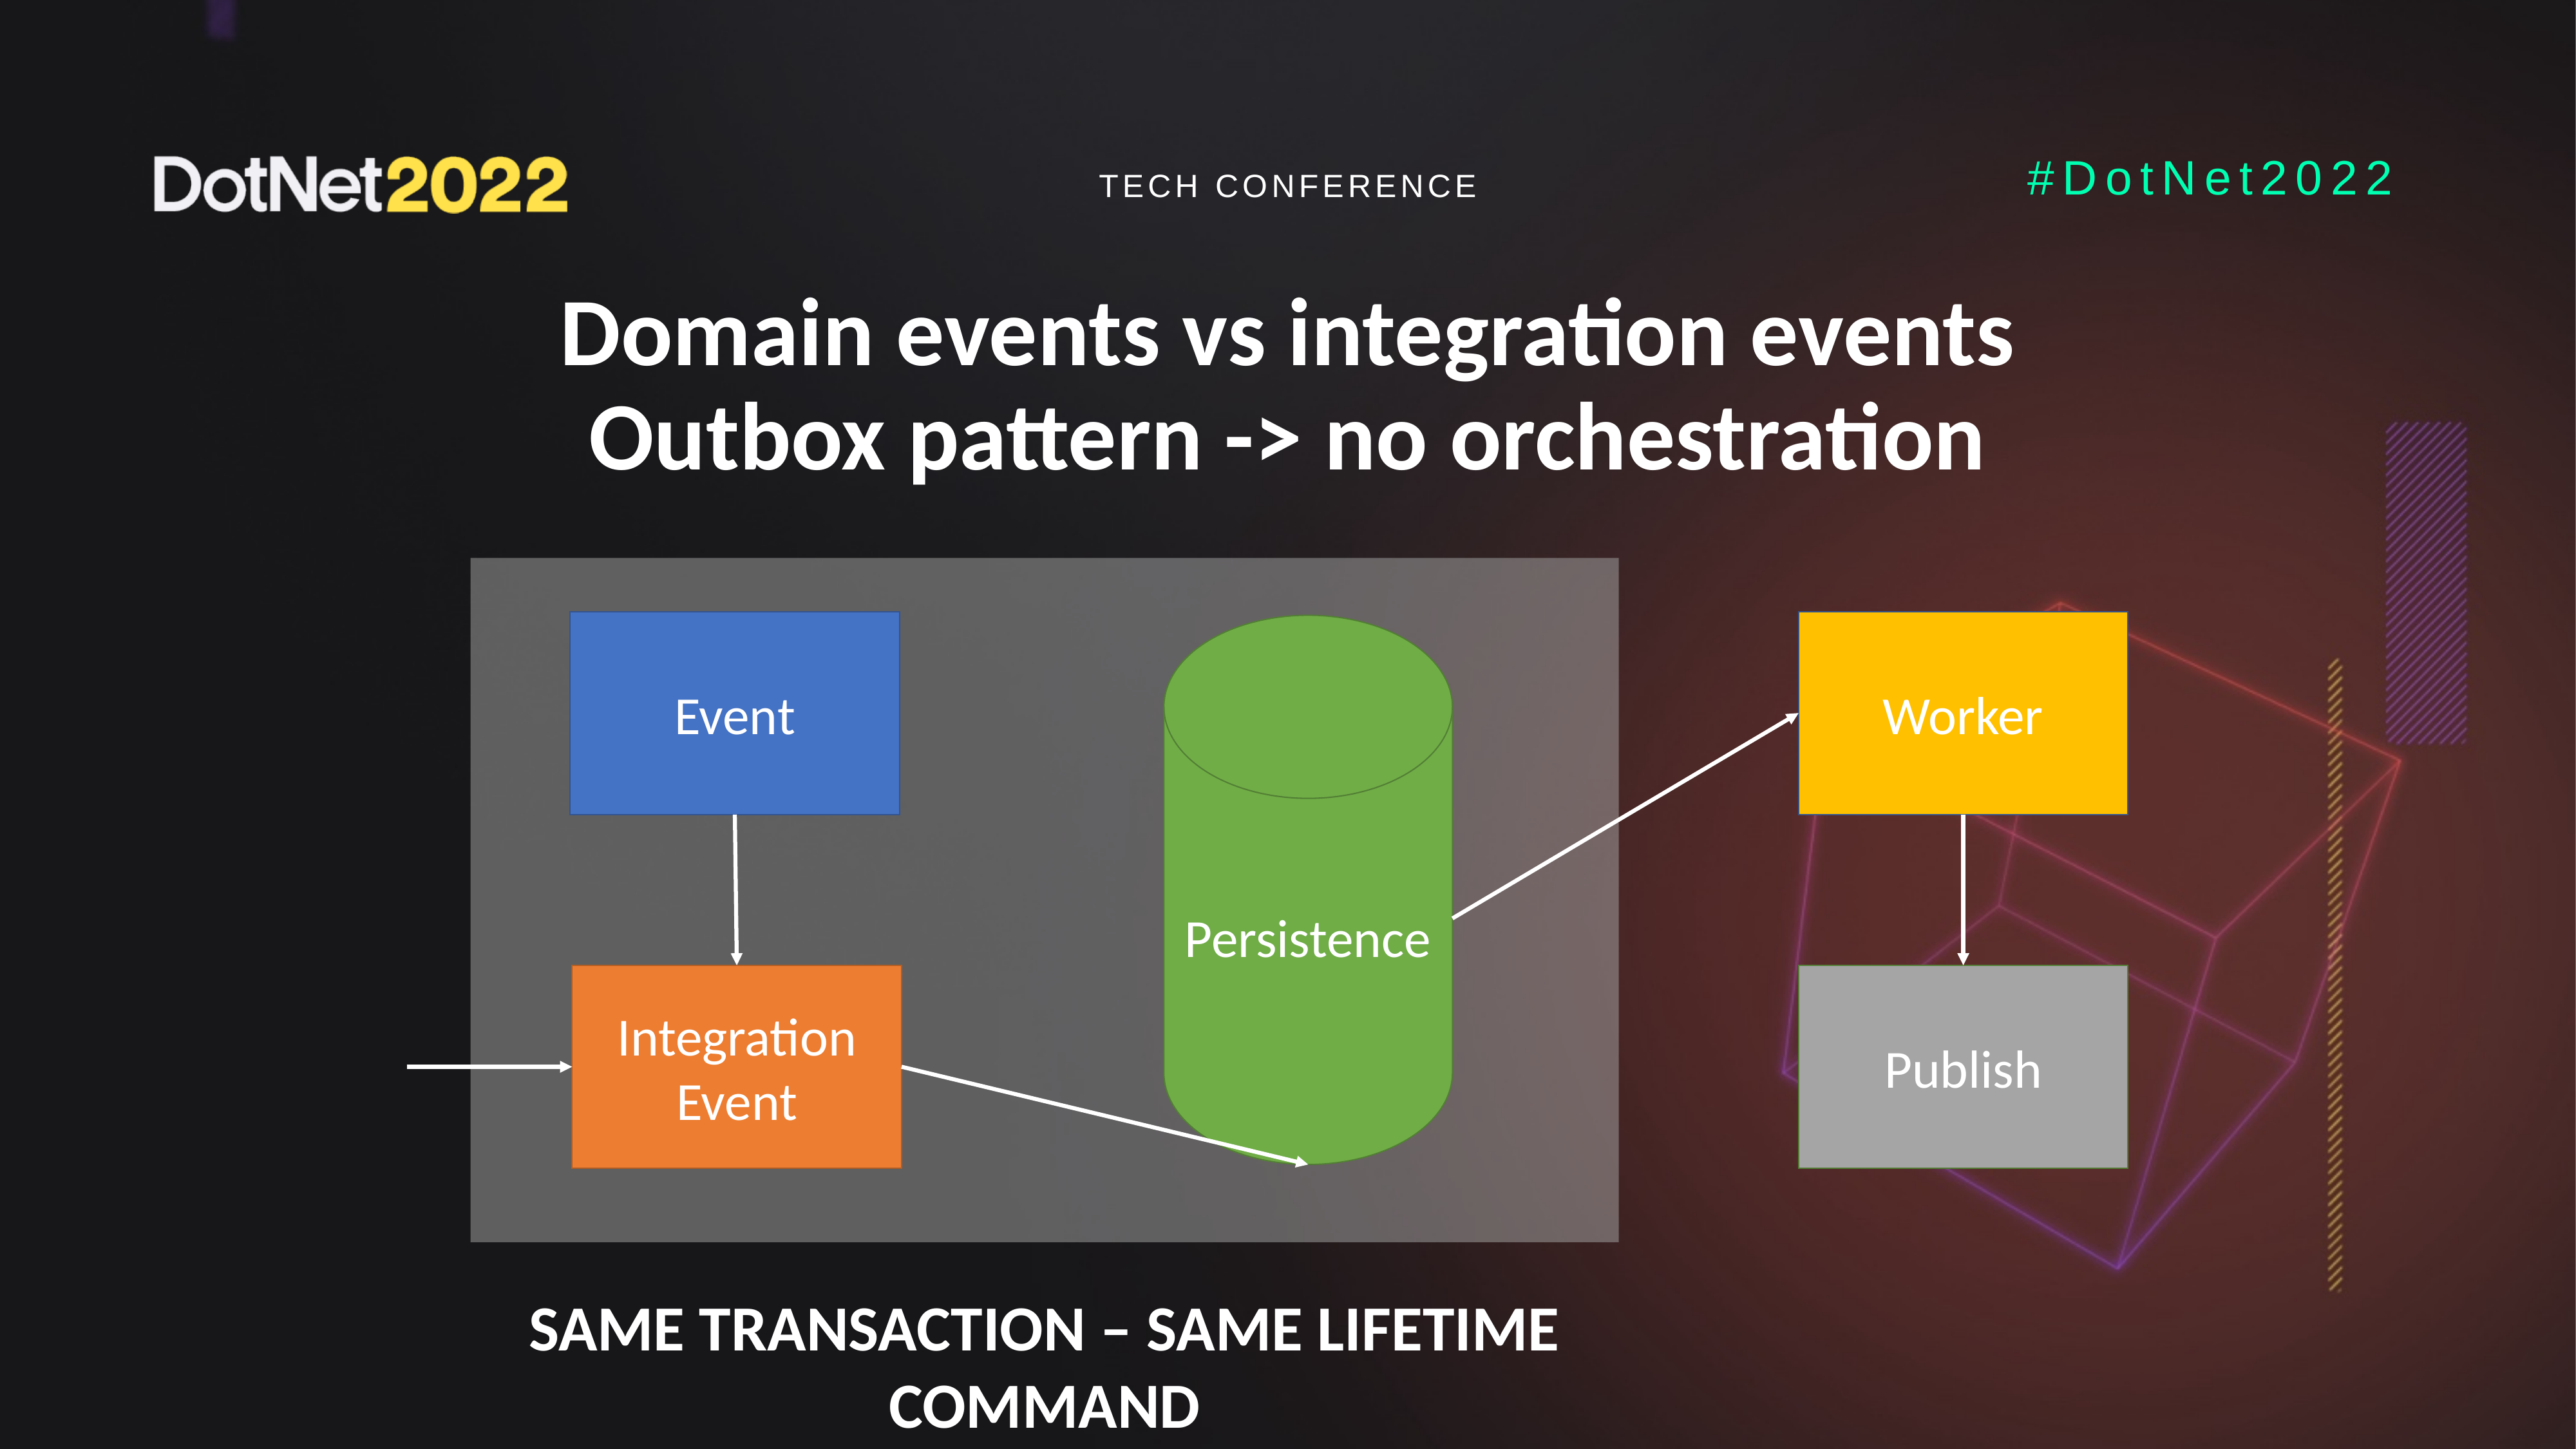

# Domain events vs integration events Outbox pattern -> no orchestration

SAME TRANSACTION – SAME LIFETIME COMMAND
Event
Worker
Persistence
Integration Event
Publish